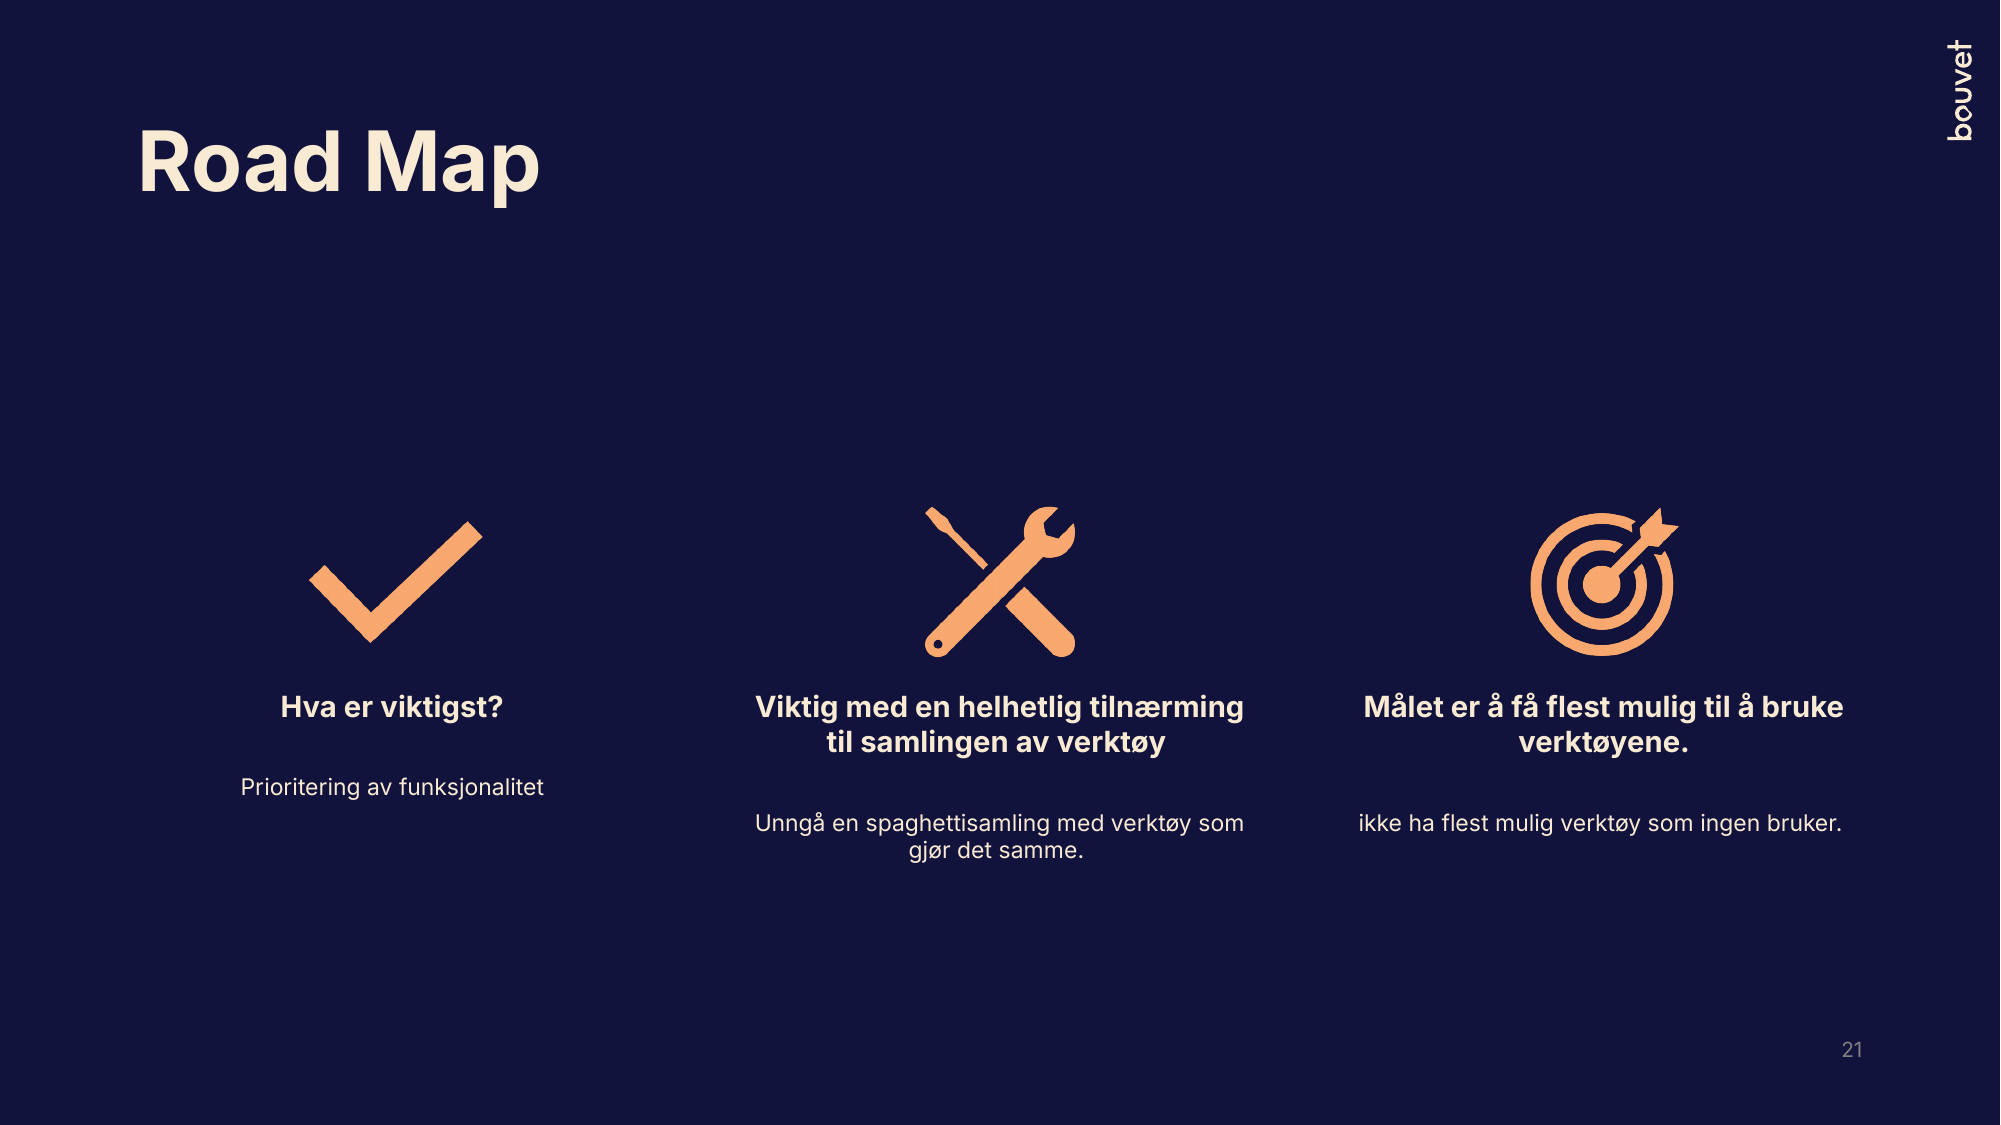

# Road Map
Hva er viktigst?
Prioritering av funksjonalitet
Viktig med en helhetlig tilnærming til samlingen av verktøy

Unngå en spaghettisamling med verktøy som gjør det samme.
Målet er å få flest mulig til å bruke verktøyene.

ikke ha flest mulig verktøy som ingen bruker.

21